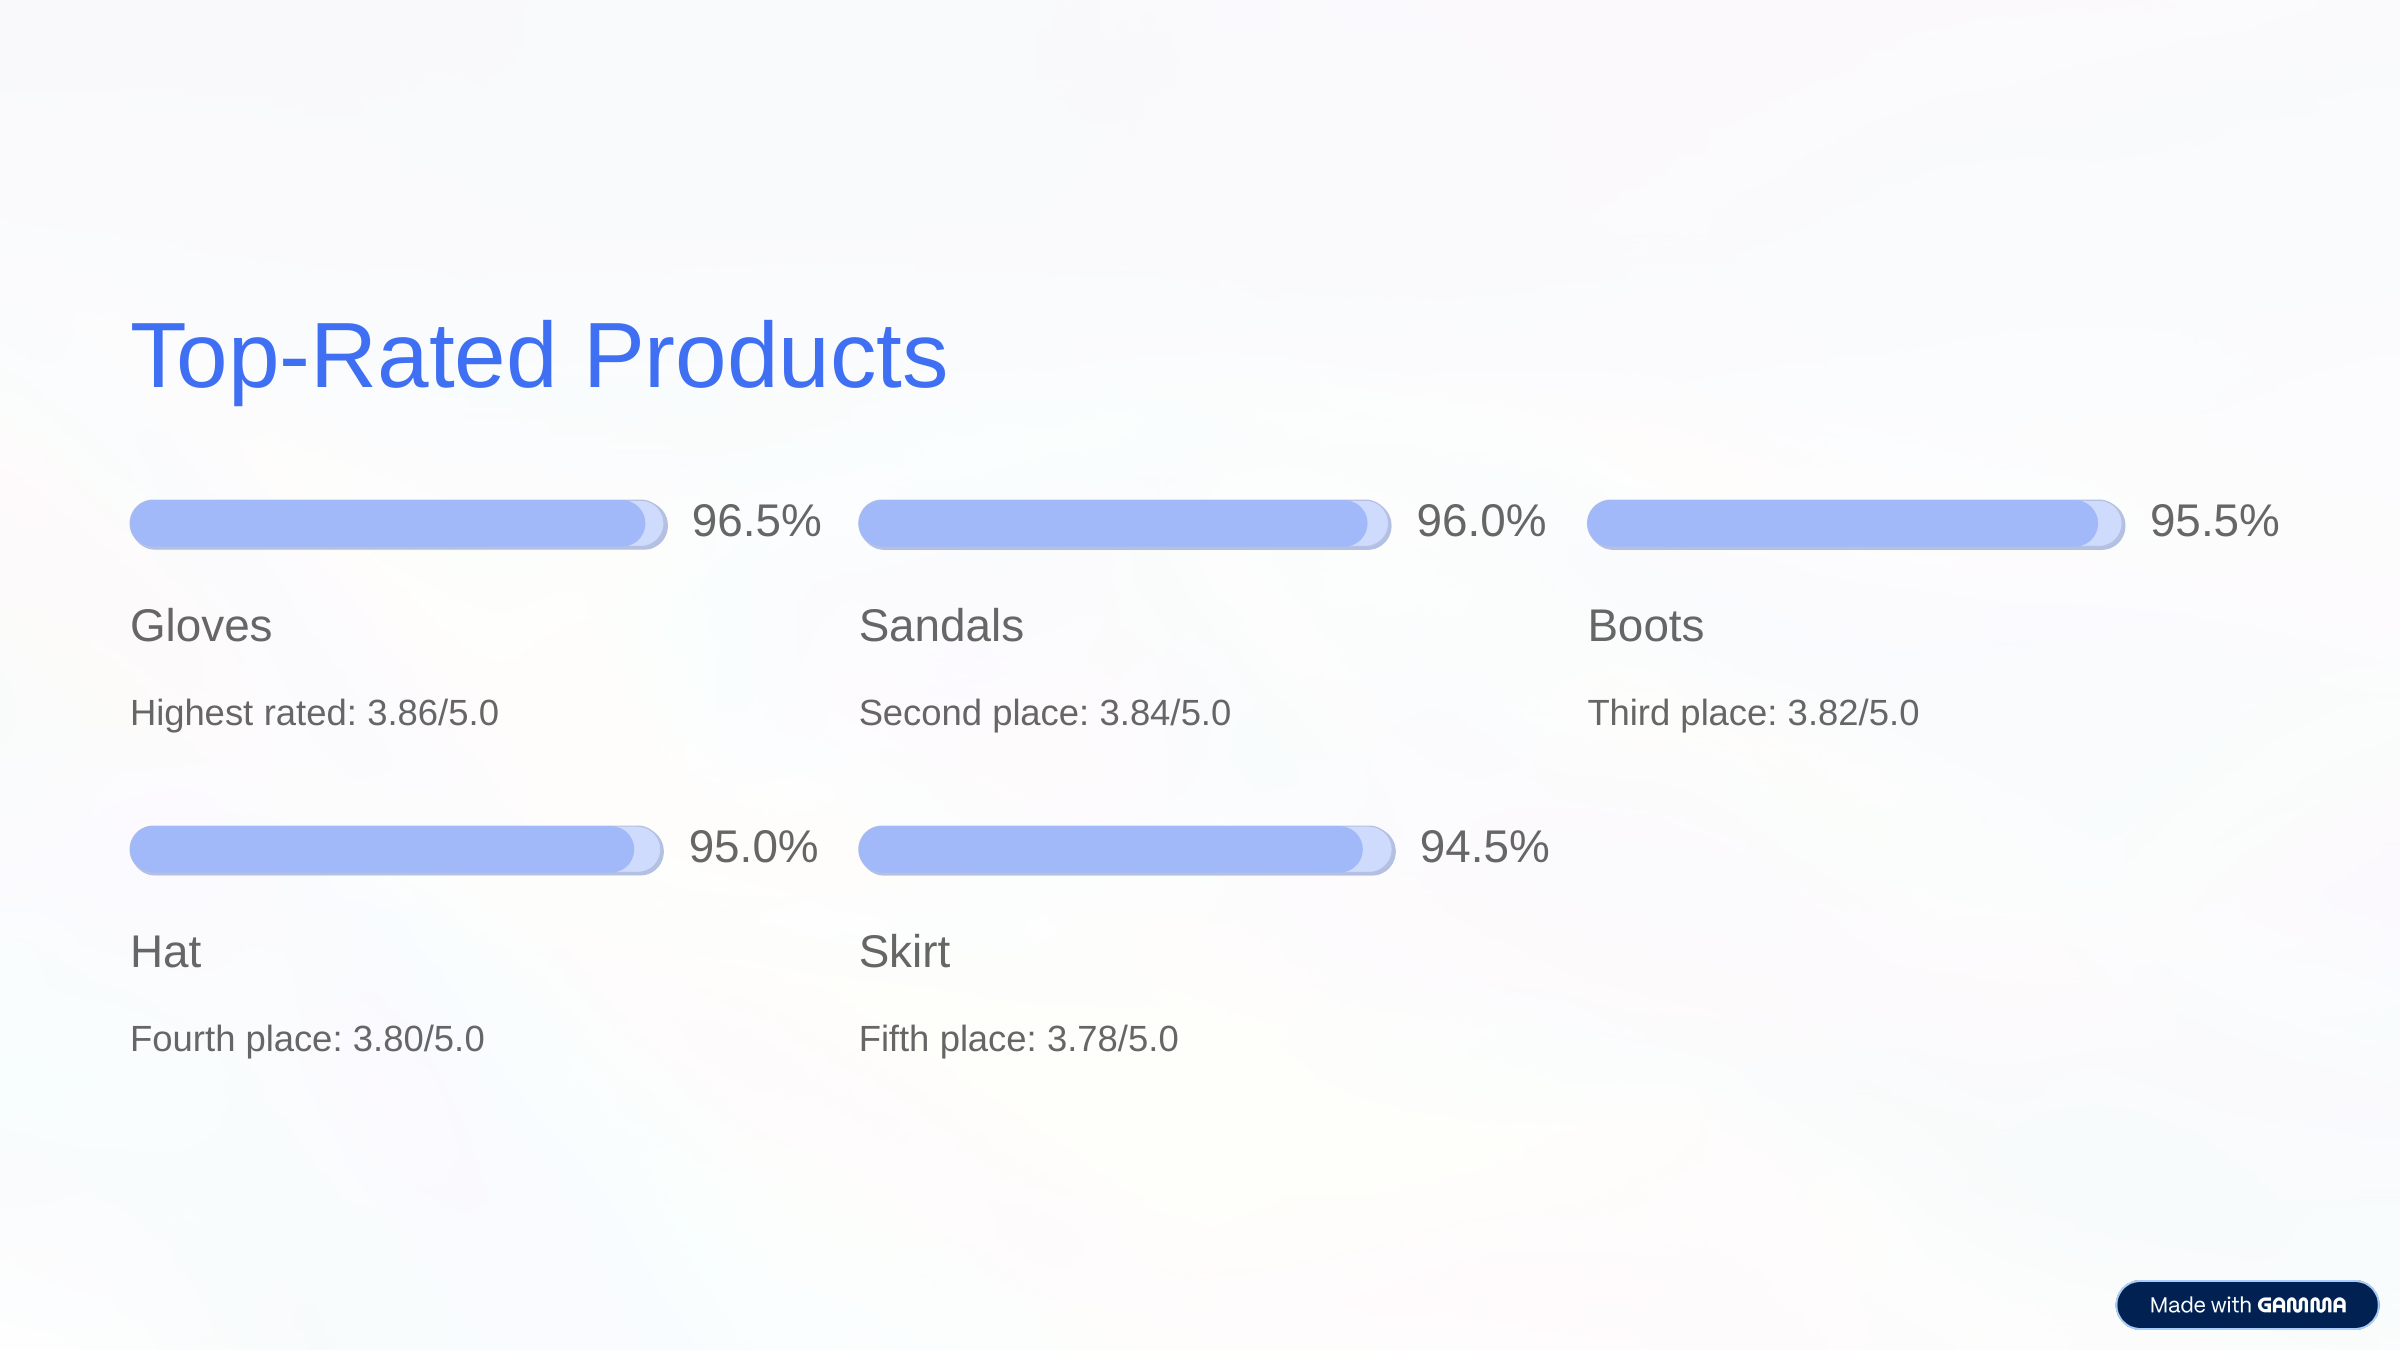

Top-Rated Products

96.5%

96.0%

95.5%
Gloves
Sandals
Boots
Highest rated: 3.86/5.0
Second place: 3.84/5.0
Third place: 3.82/5.0

95.0%

94.5%
Hat
Skirt
Fourth place: 3.80/5.0
Fifth place: 3.78/5.0